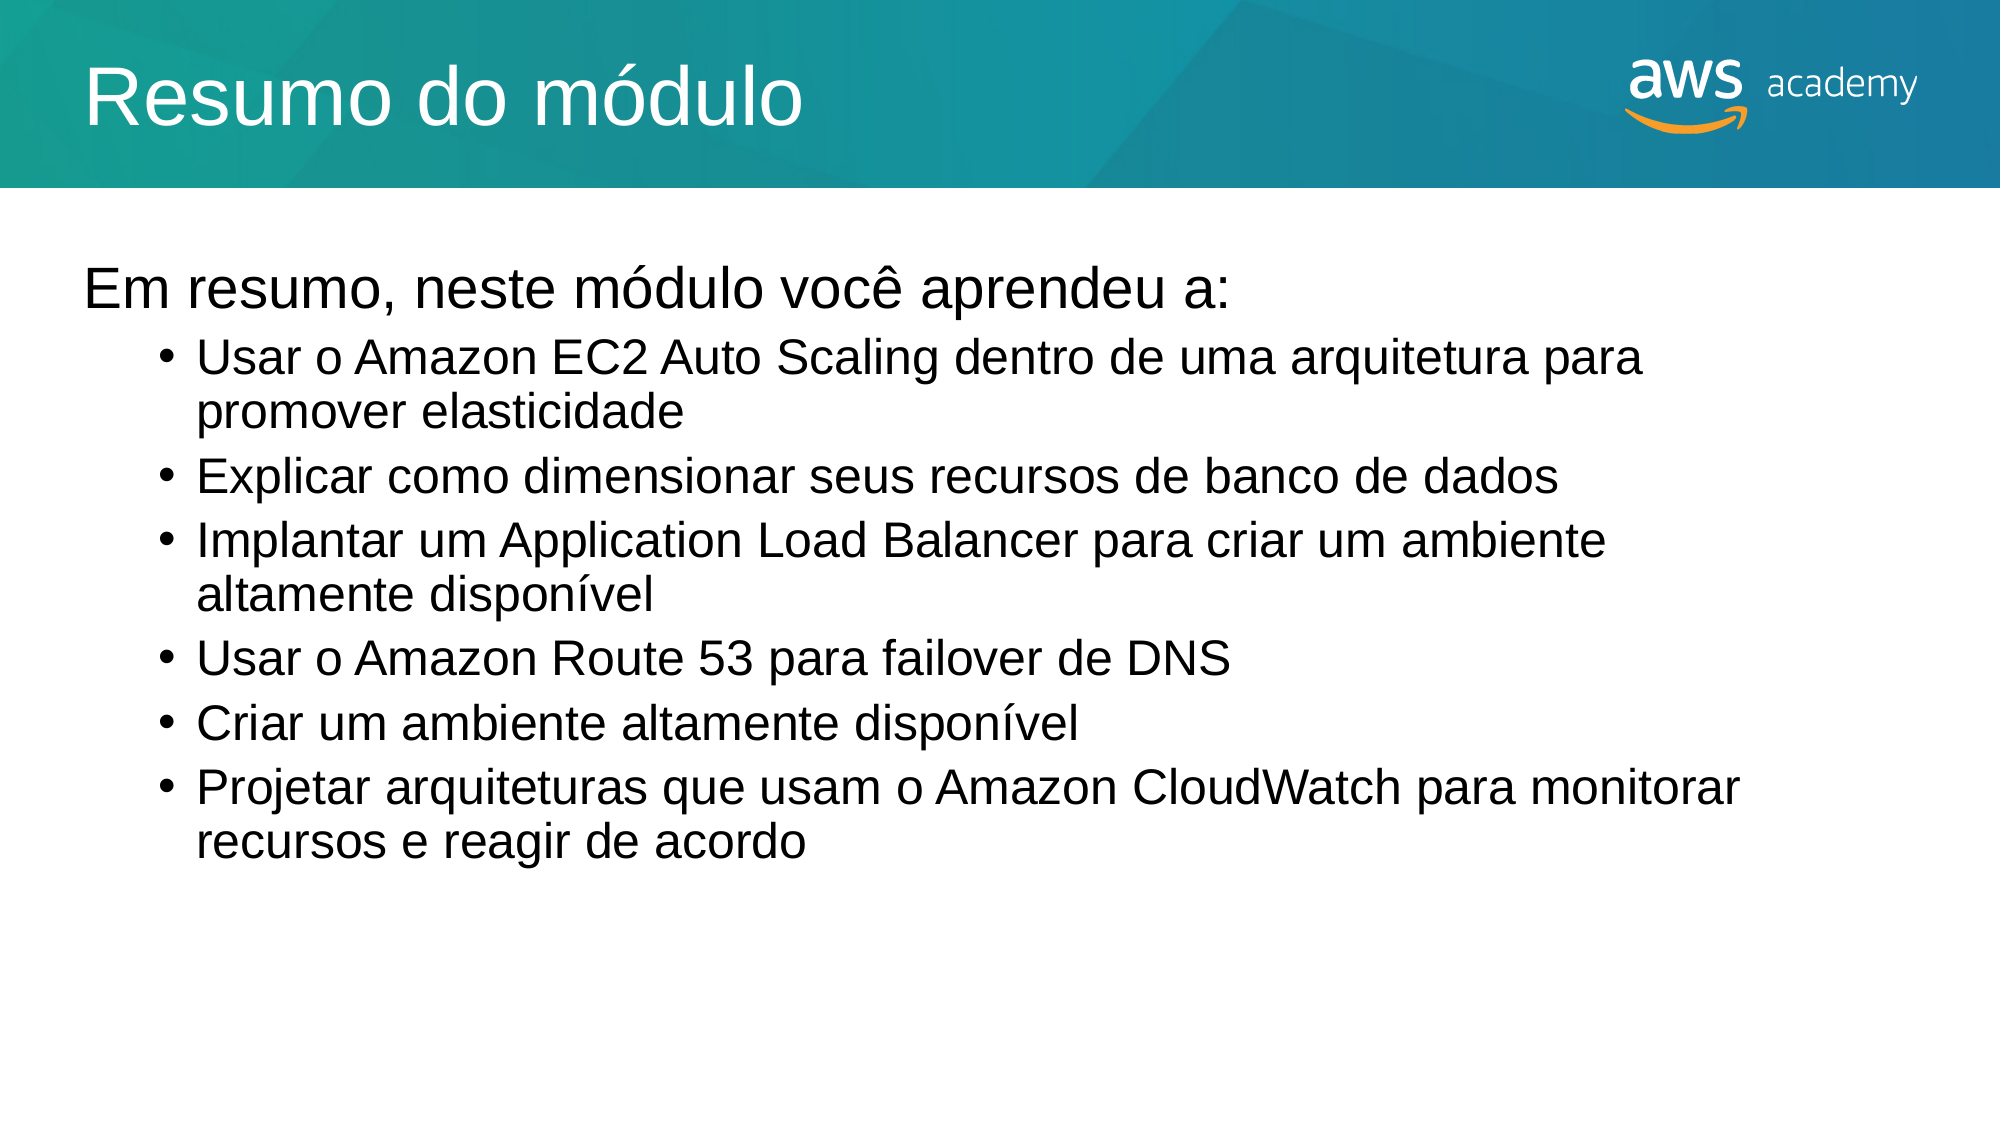

# Resumo do módulo
Em resumo, neste módulo você aprendeu a:
Usar o Amazon EC2 Auto Scaling dentro de uma arquitetura para promover elasticidade
Explicar como dimensionar seus recursos de banco de dados
Implantar um Application Load Balancer para criar um ambiente altamente disponível
Usar o Amazon Route 53 para failover de DNS
Criar um ambiente altamente disponível
Projetar arquiteturas que usam o Amazon CloudWatch para monitorar recursos e reagir de acordo